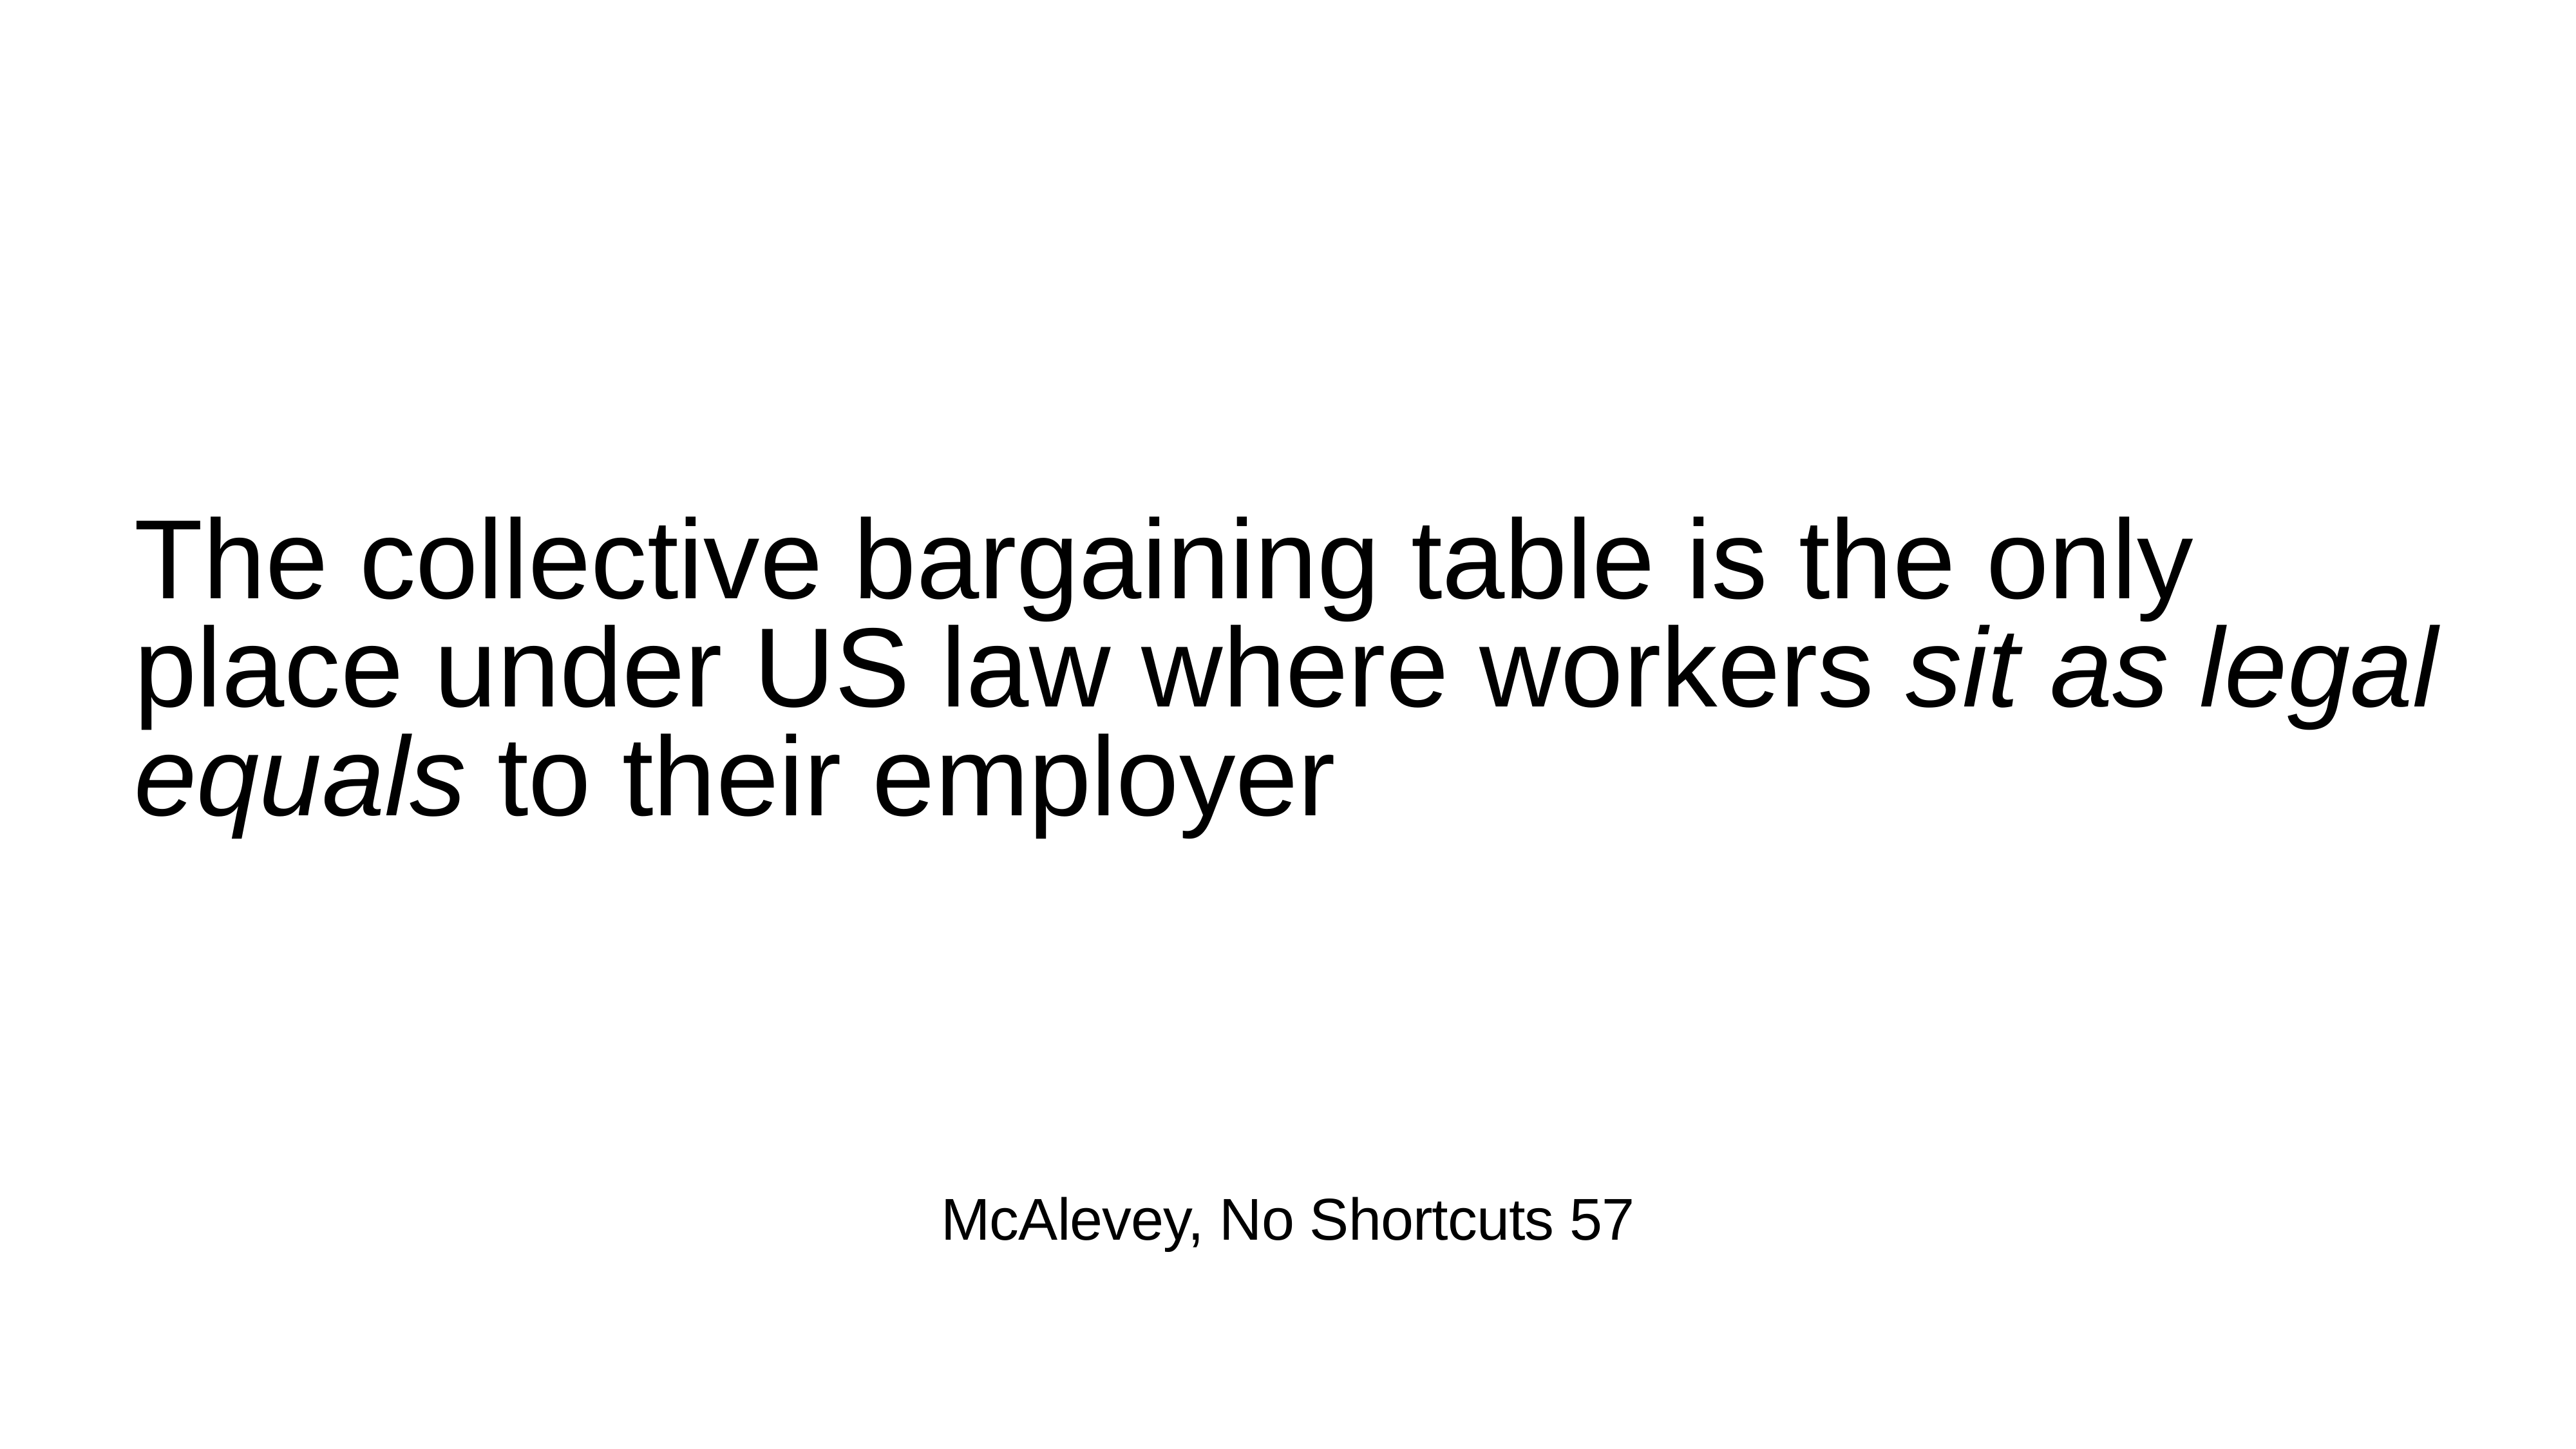

The collective bargaining table is the only place under US law where workers sit as legal equals to their employer
McAlevey, No Shortcuts 57